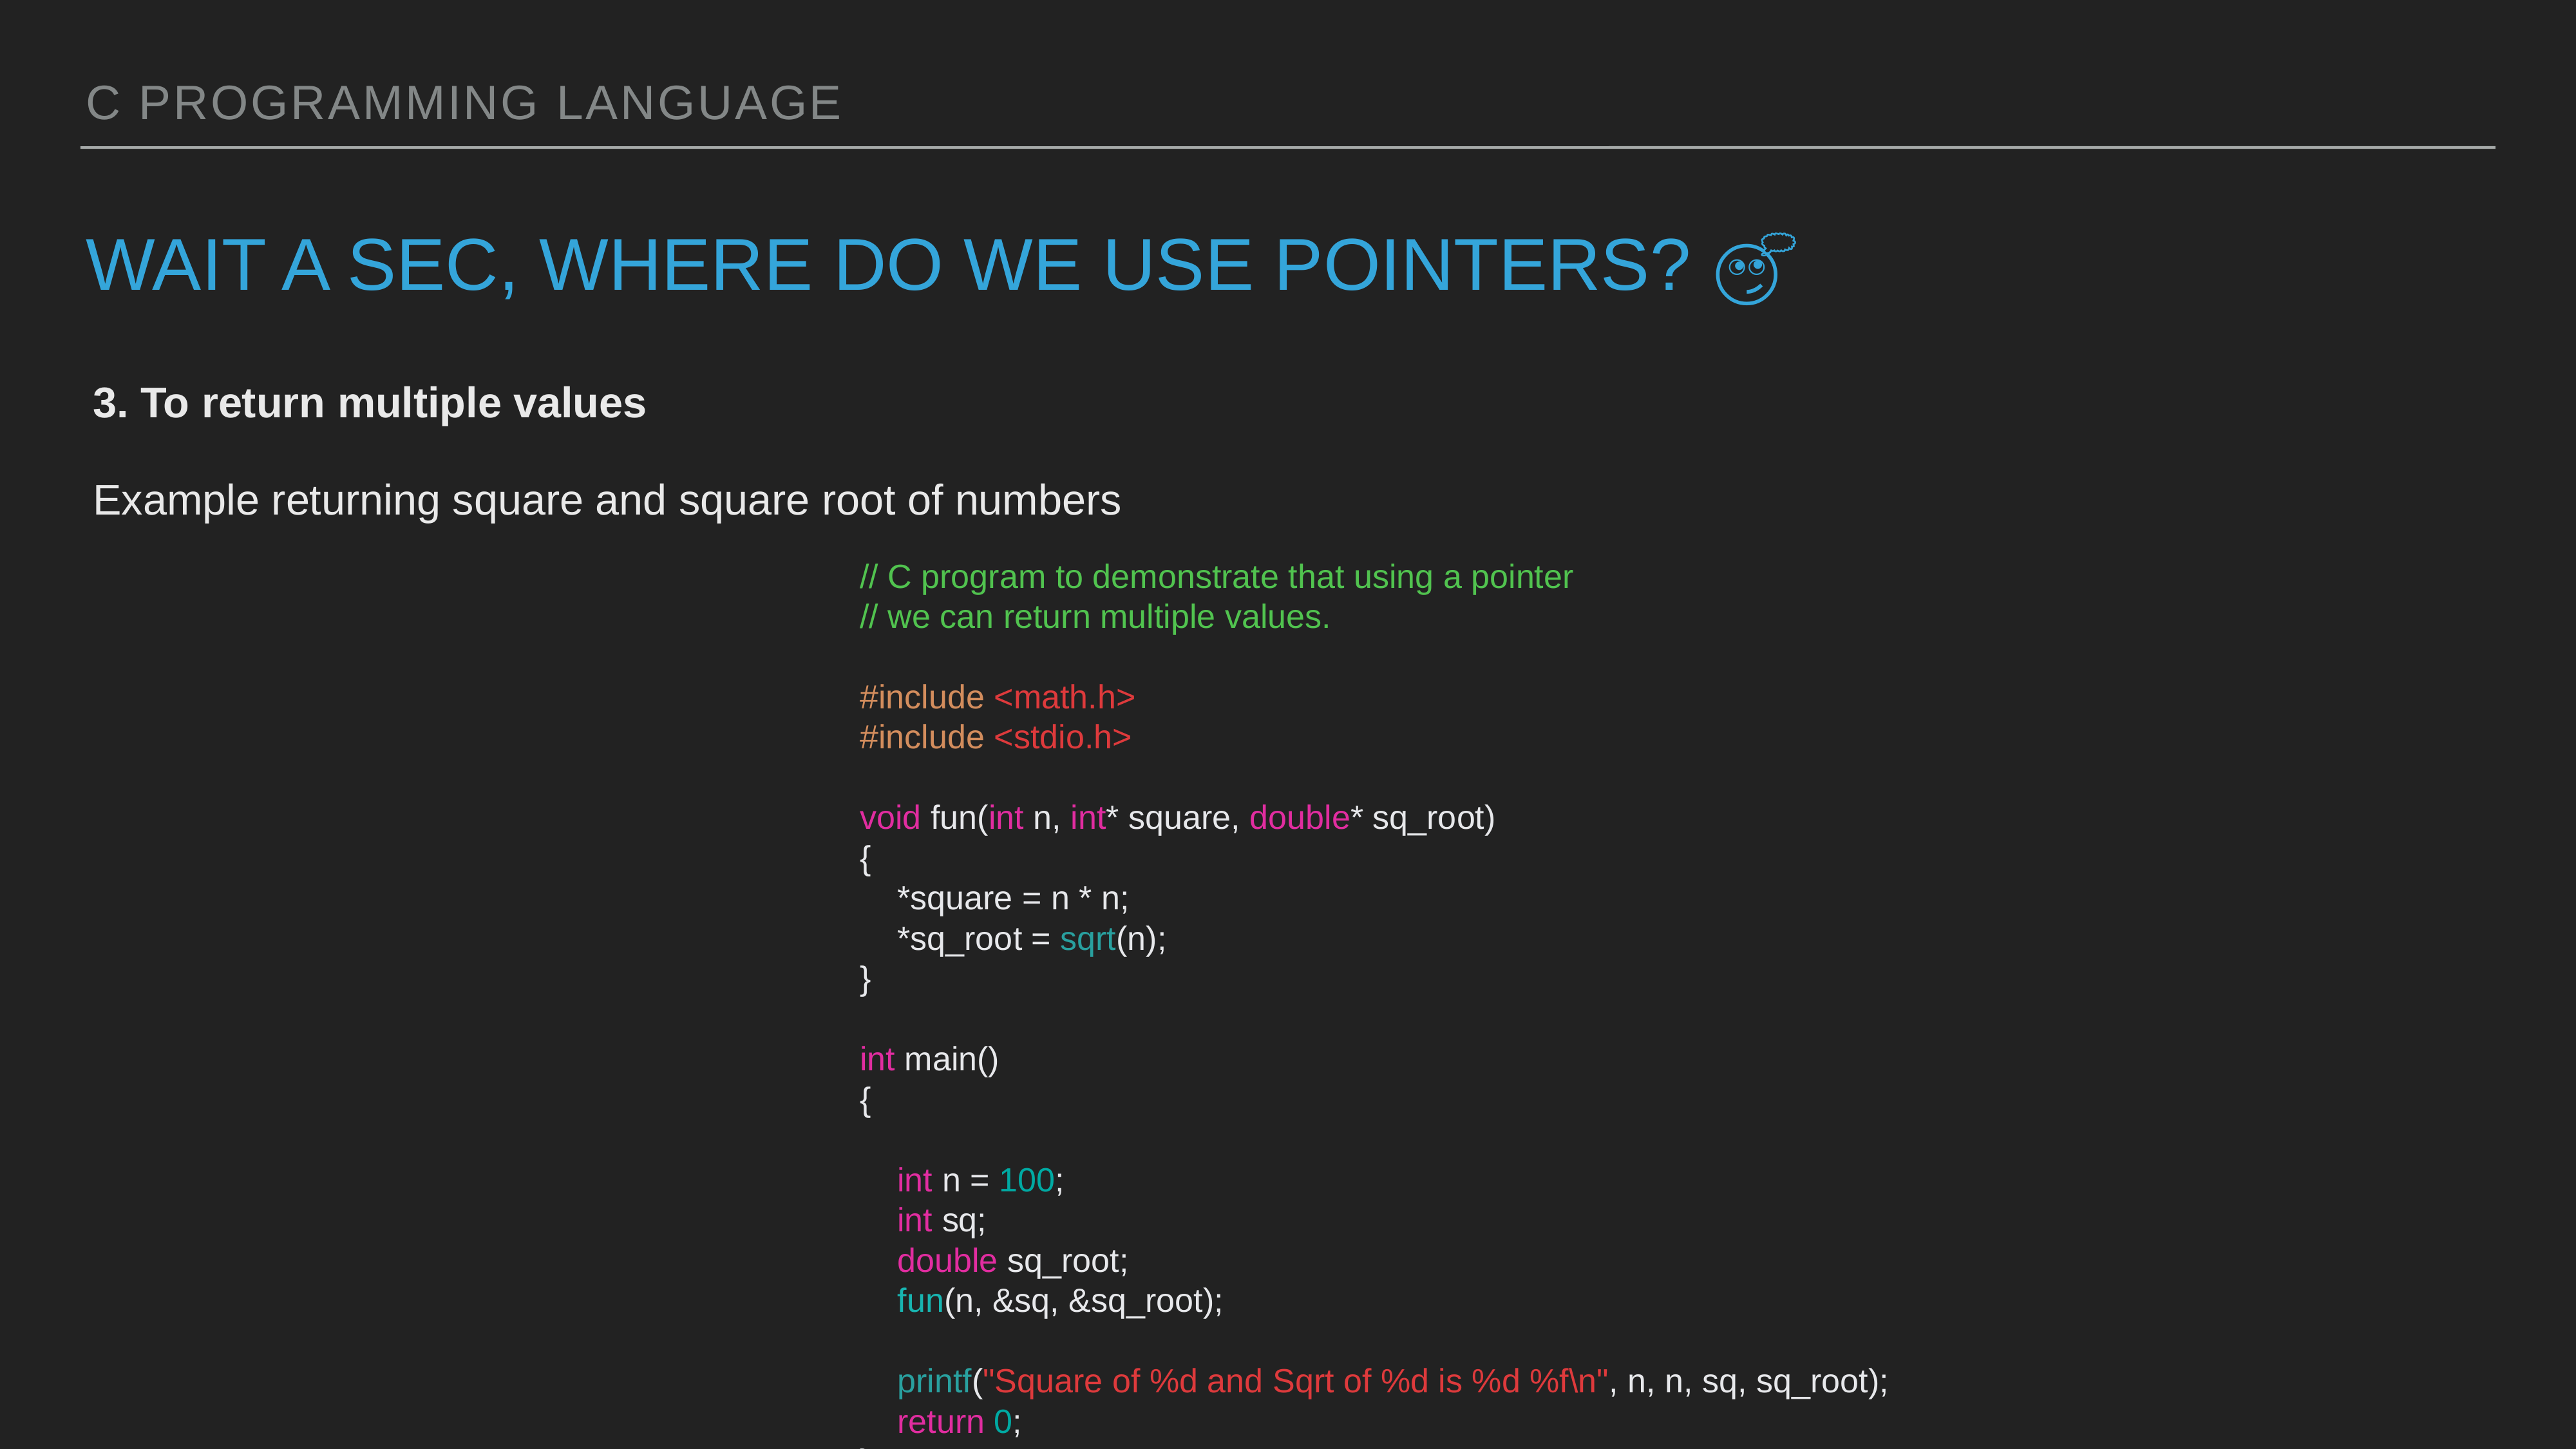

C programming language
# Wait a sec, where do we use pointers? 🤔
3. To return multiple values
Example returning square and square root of numbers
// C program to demonstrate that using a pointer
// we can return multiple values.

#include <math.h>
#include <stdio.h>

void fun(int n, int* square, double* sq_root)
{
    *square = n * n;
    *sq_root = sqrt(n);
}

int main()
{

    int n = 100;
    int sq;
    double sq_root;
    fun(n, &sq, &sq_root);

    printf("Square of %d and Sqrt of %d is %d %f\n", n, n, sq, sq_root);
    return 0;
}